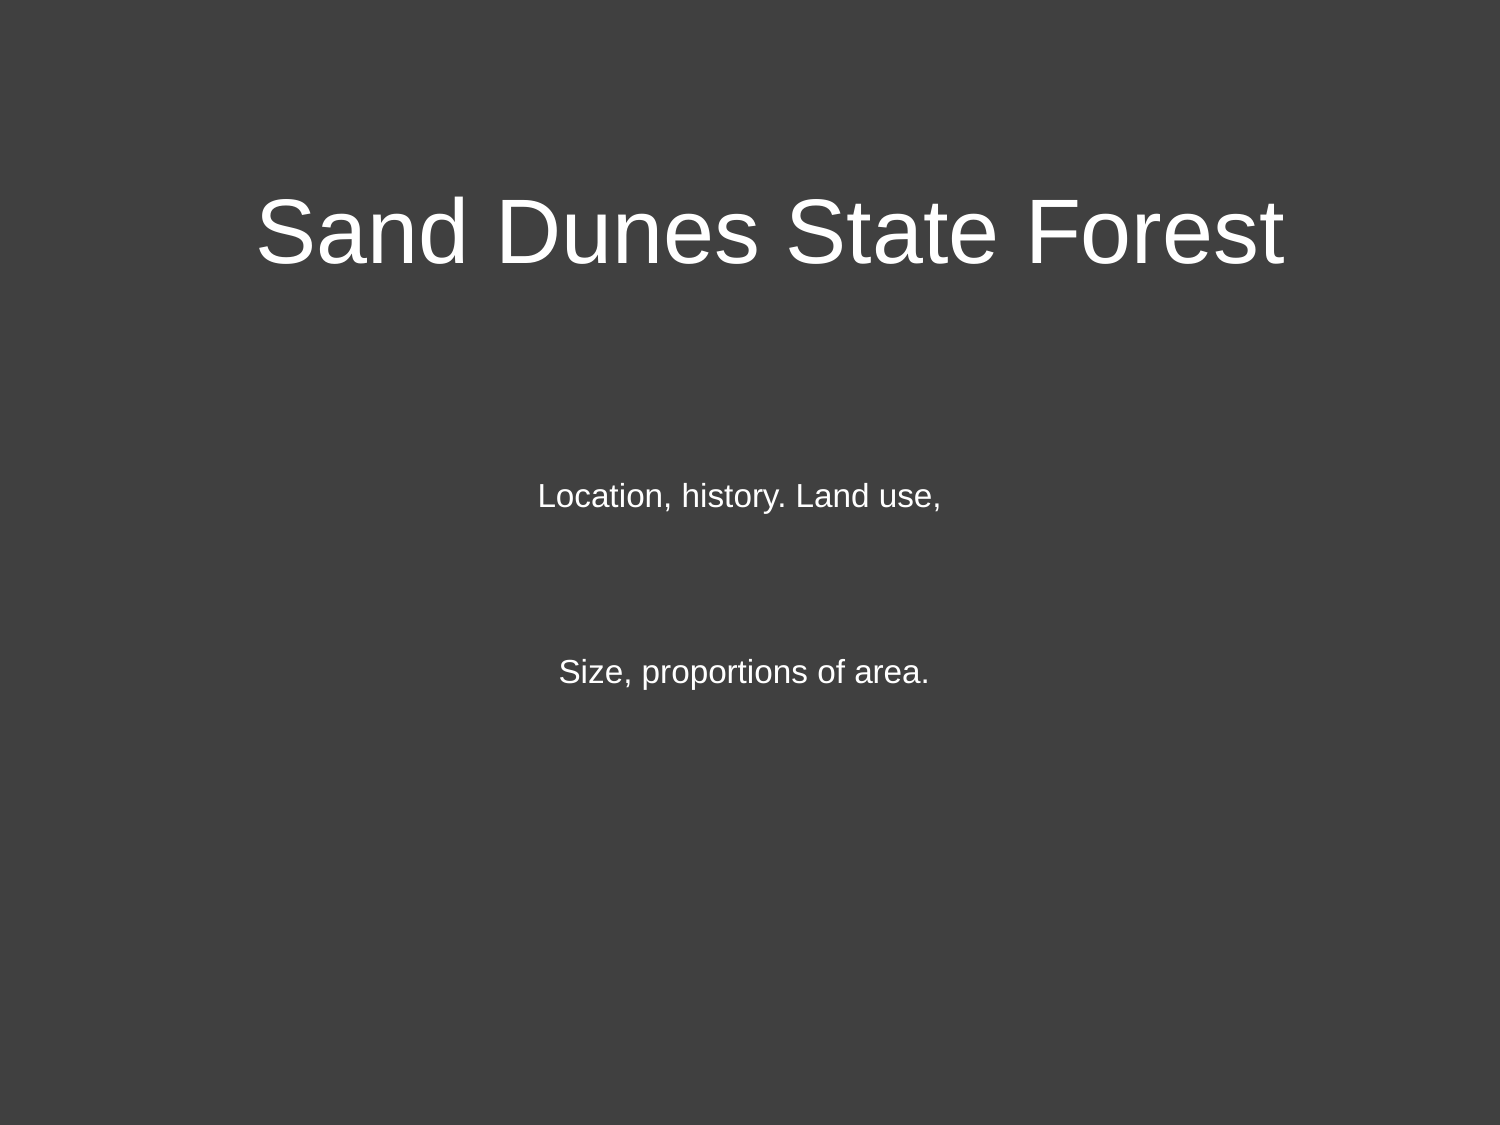

Sand Dunes State Forest
Location, history. Land use,
Size, proportions of area.